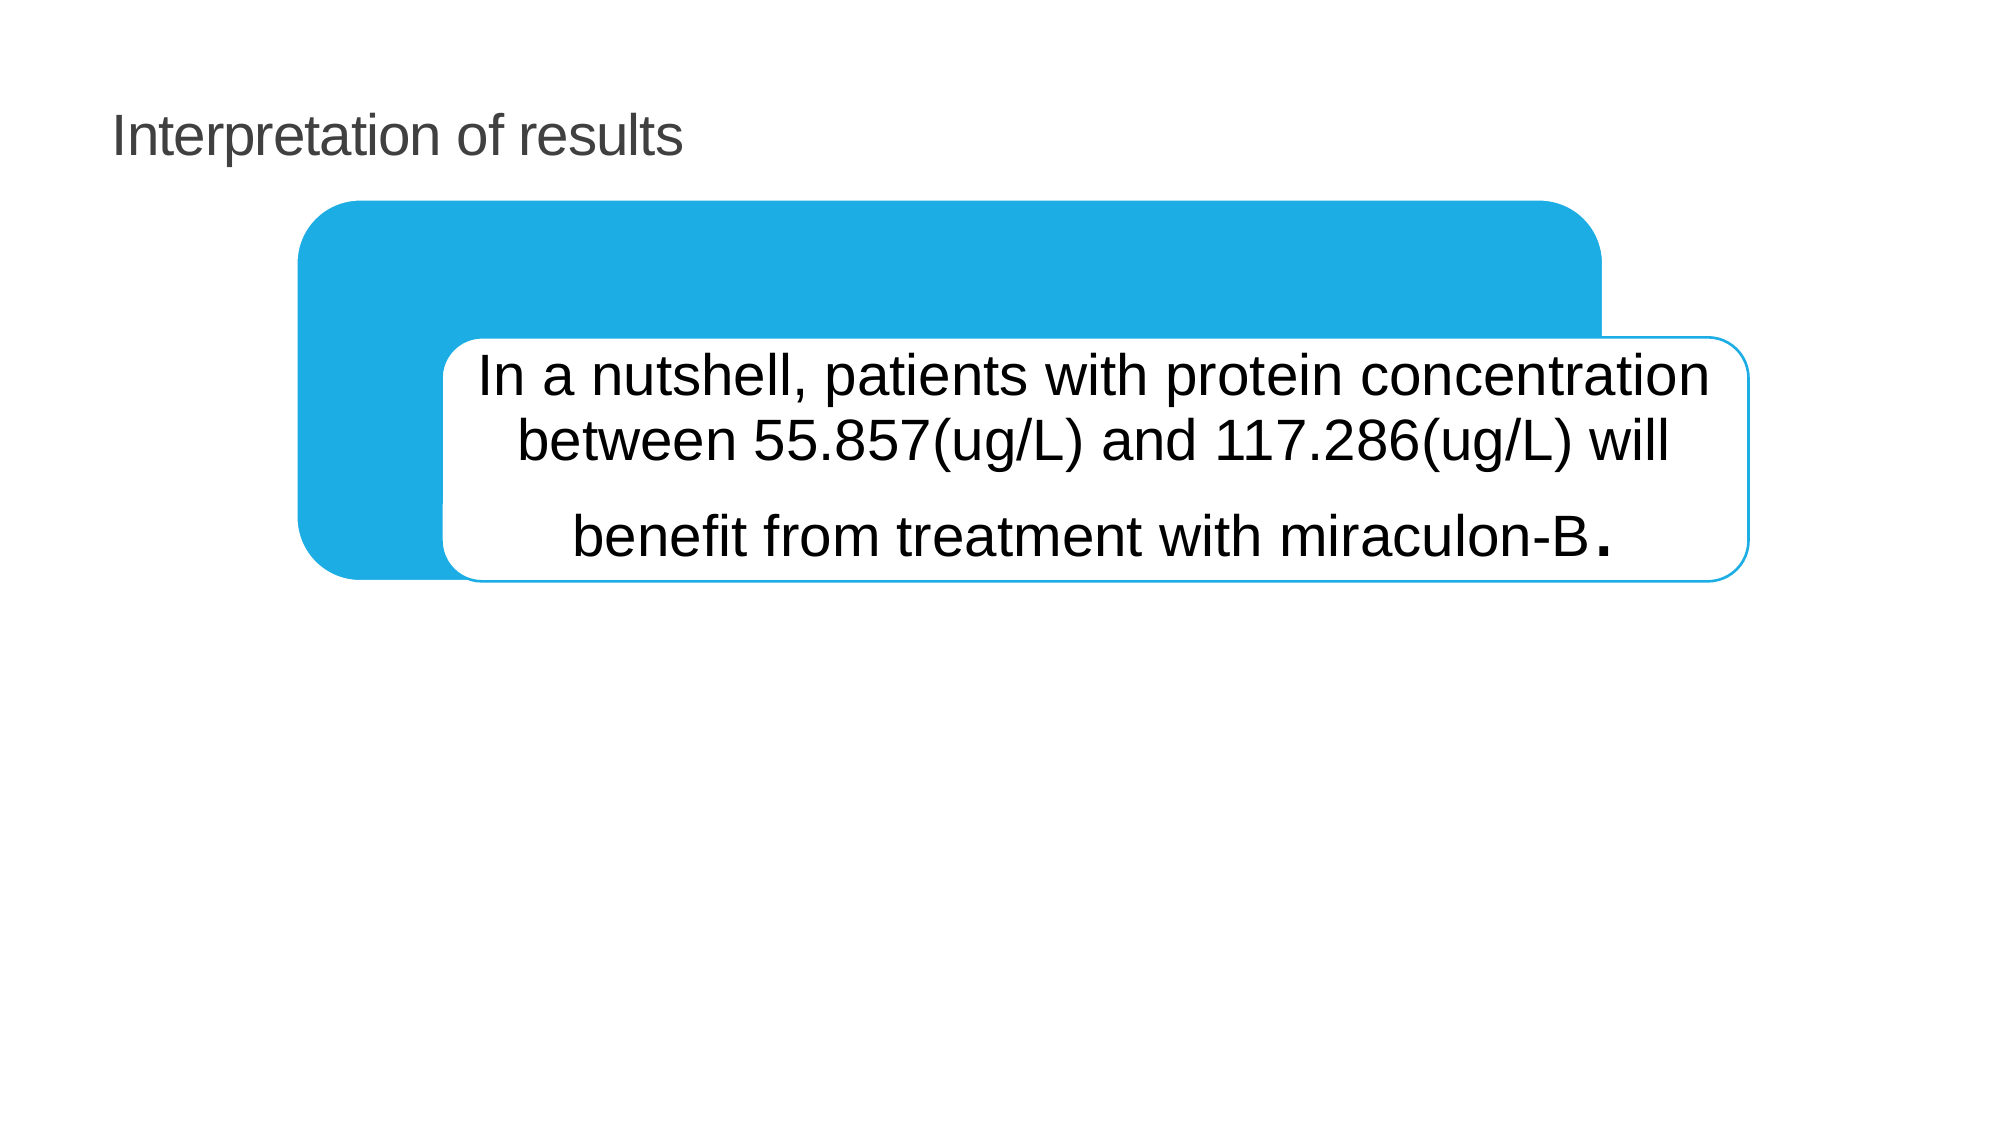

# Interpretation of results
In a nutshell, patients with protein concentration between 55.857(ug/L) and 117.286(ug/L) will benefit from treatment with miraculon-B.